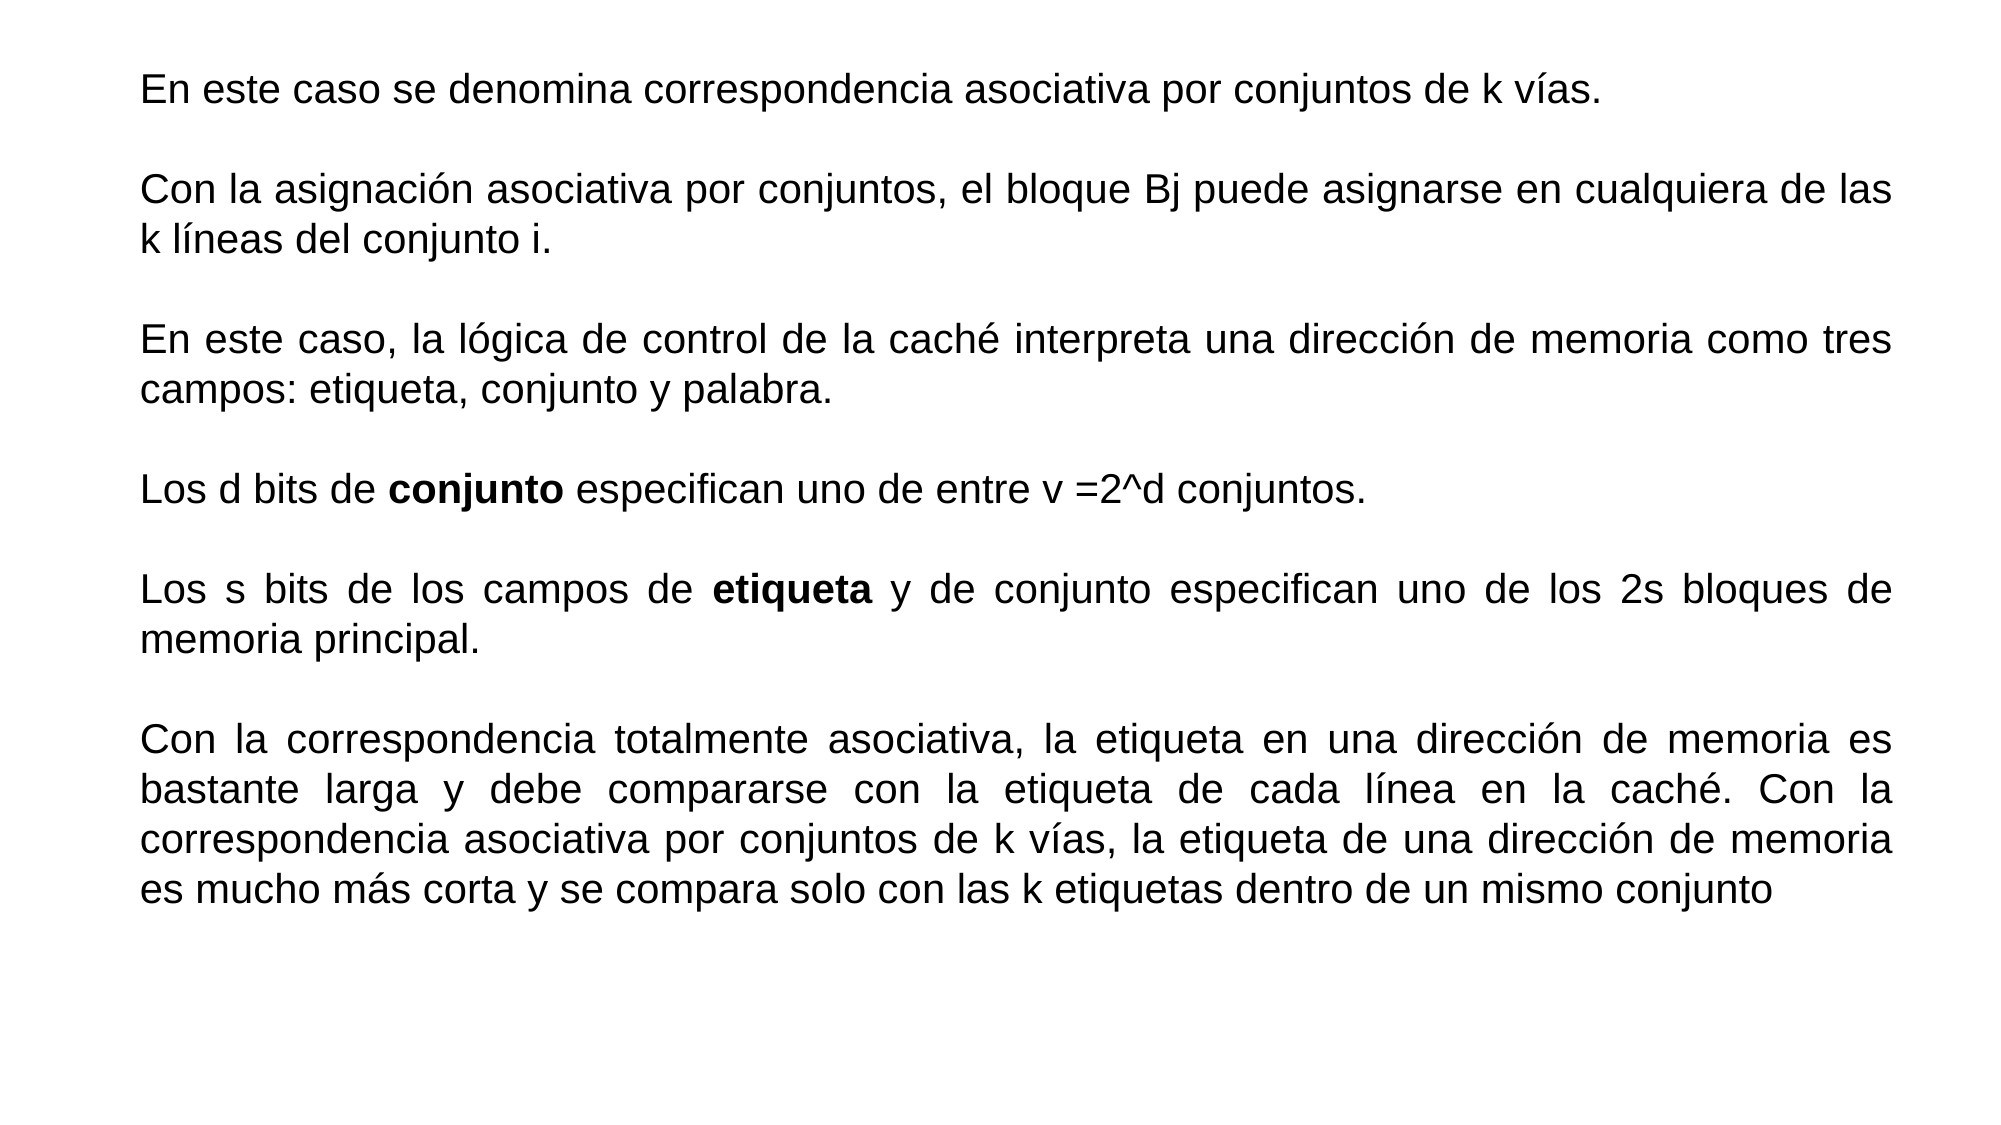

En este caso se denomina correspondencia asociativa por conjuntos de k vías.

Con la asignación asociativa por conjuntos, el bloque Bj puede asignarse en cualquiera de las k líneas del conjunto i.

En este caso, la lógica de control de la caché interpreta una dirección de memoria como tres campos: etiqueta, conjunto y palabra.

Los d bits de conjunto especifican uno de entre v =2^d conjuntos.

Los s bits de los campos de etiqueta y de conjunto especifican uno de los 2s bloques de memoria principal.

Con la correspondencia totalmente asociativa, la etiqueta en una dirección de memoria es bastante larga y debe compararse con la etiqueta de cada línea en la caché. Con la correspondencia asociativa por conjuntos de k vías, la etiqueta de una dirección de memoria es mucho más corta y se compara solo con las k etiquetas dentro de un mismo conjunto